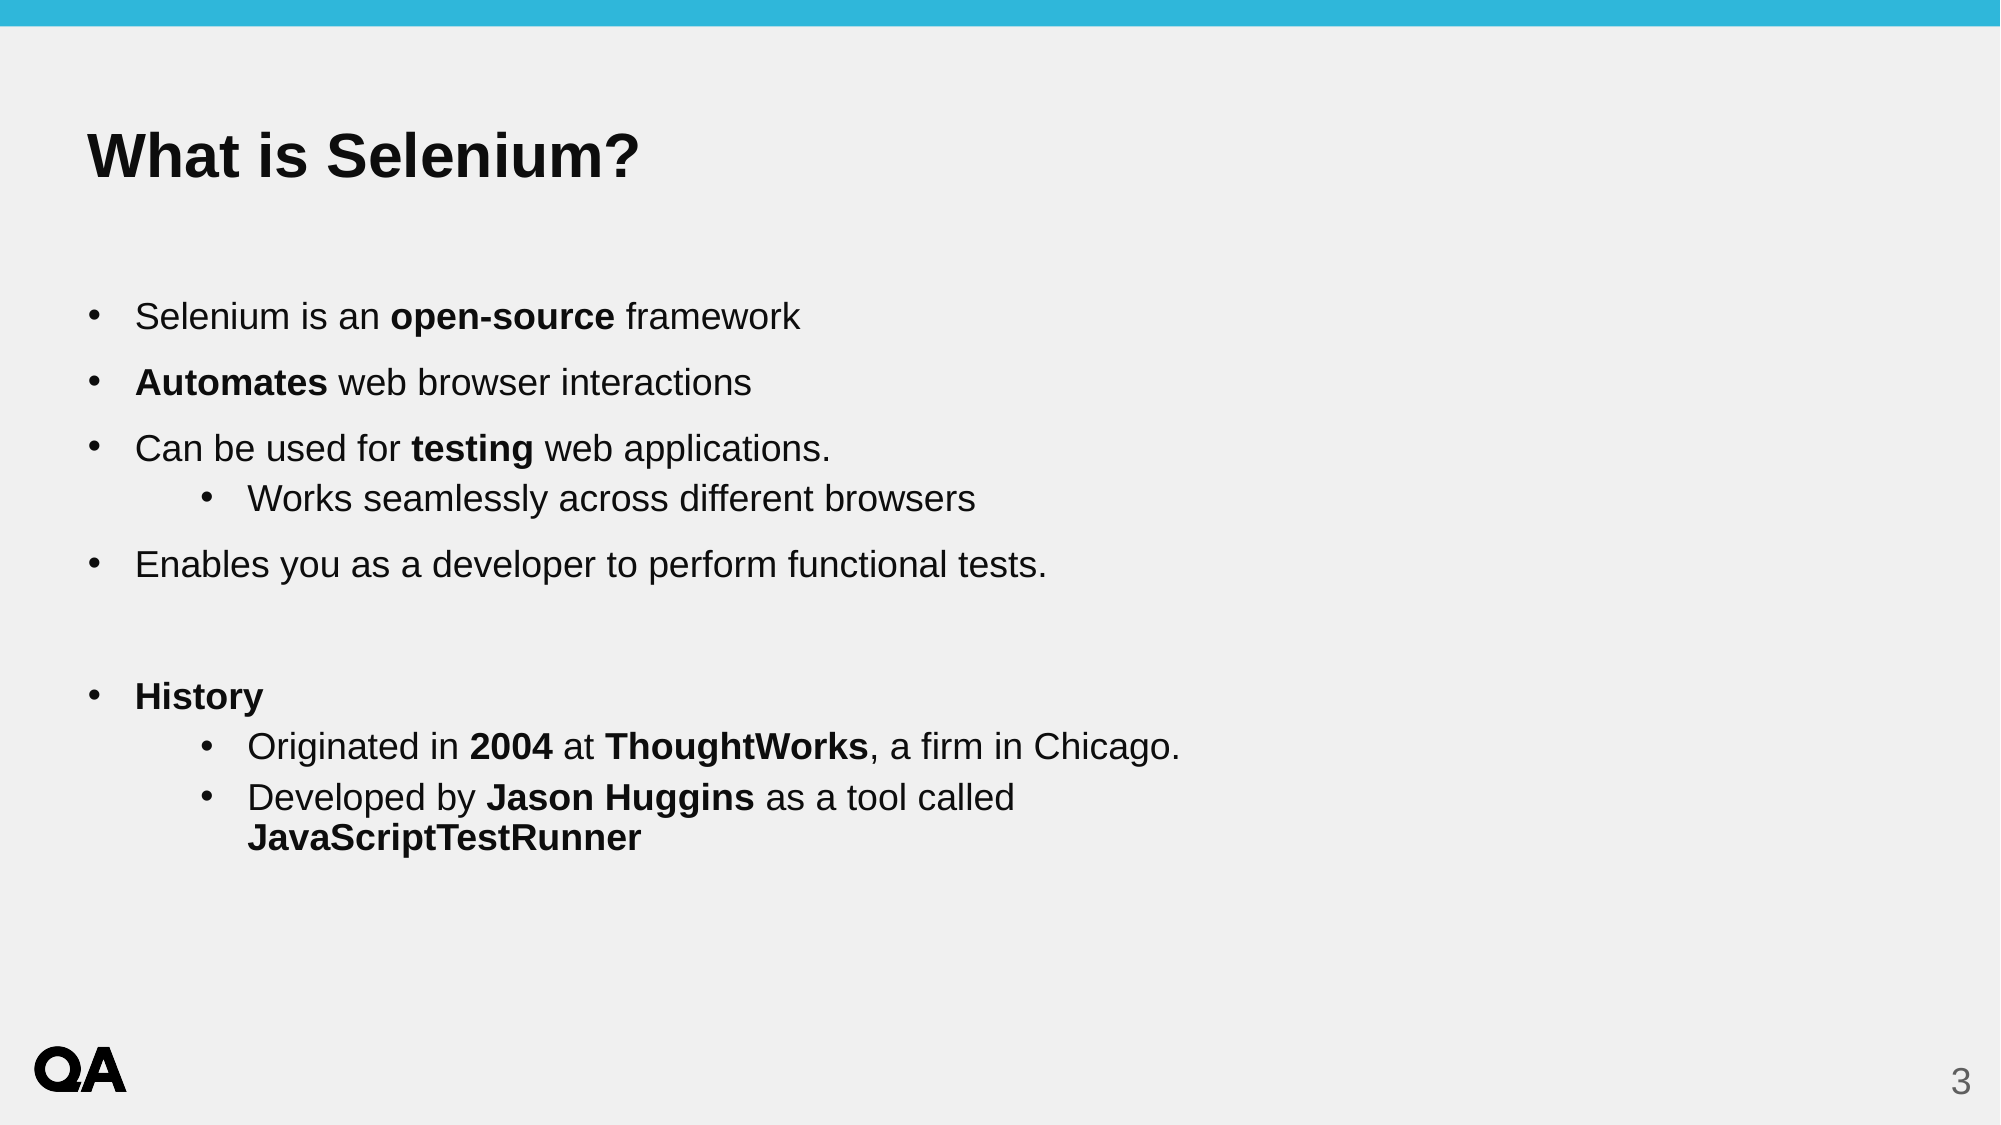

# What is Selenium?
Selenium is an open-source framework
Automates web browser interactions
Can be used for testing web applications.
Works seamlessly across different browsers
Enables you as a developer to perform functional tests.

History
Originated in 2004 at ThoughtWorks, a firm in Chicago.
Developed by Jason Huggins as a tool called JavaScriptTestRunner
3